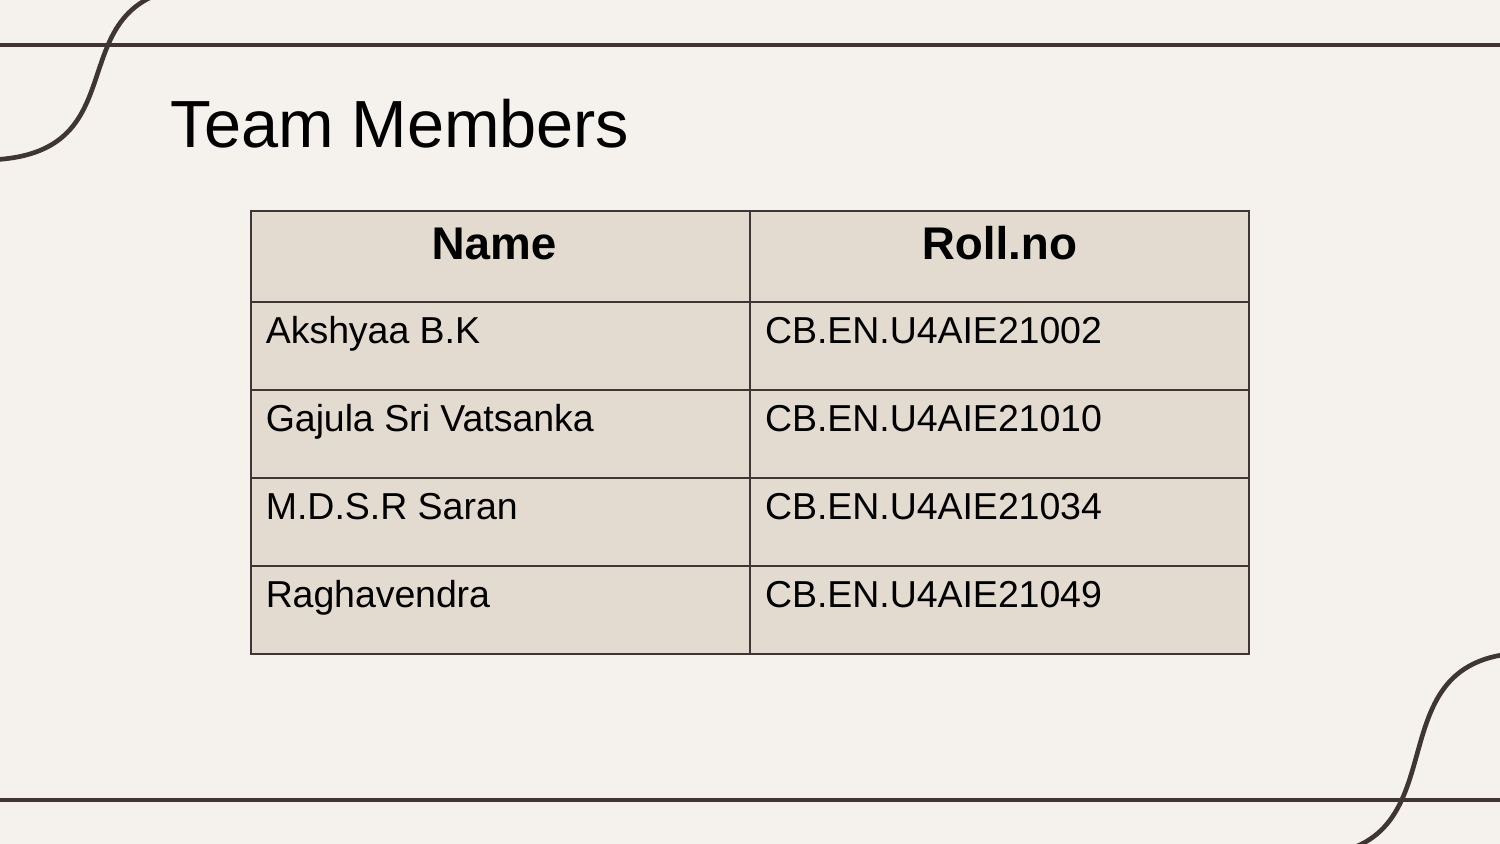

# Team Members
| Name | Roll.no |
| --- | --- |
| Akshyaa B.K | CB.EN.U4AIE21002 |
| Gajula Sri Vatsanka | CB.EN.U4AIE21010 |
| M.D.S.R Saran | CB.EN.U4AIE21034 |
| Raghavendra | CB.EN.U4AIE21049 |